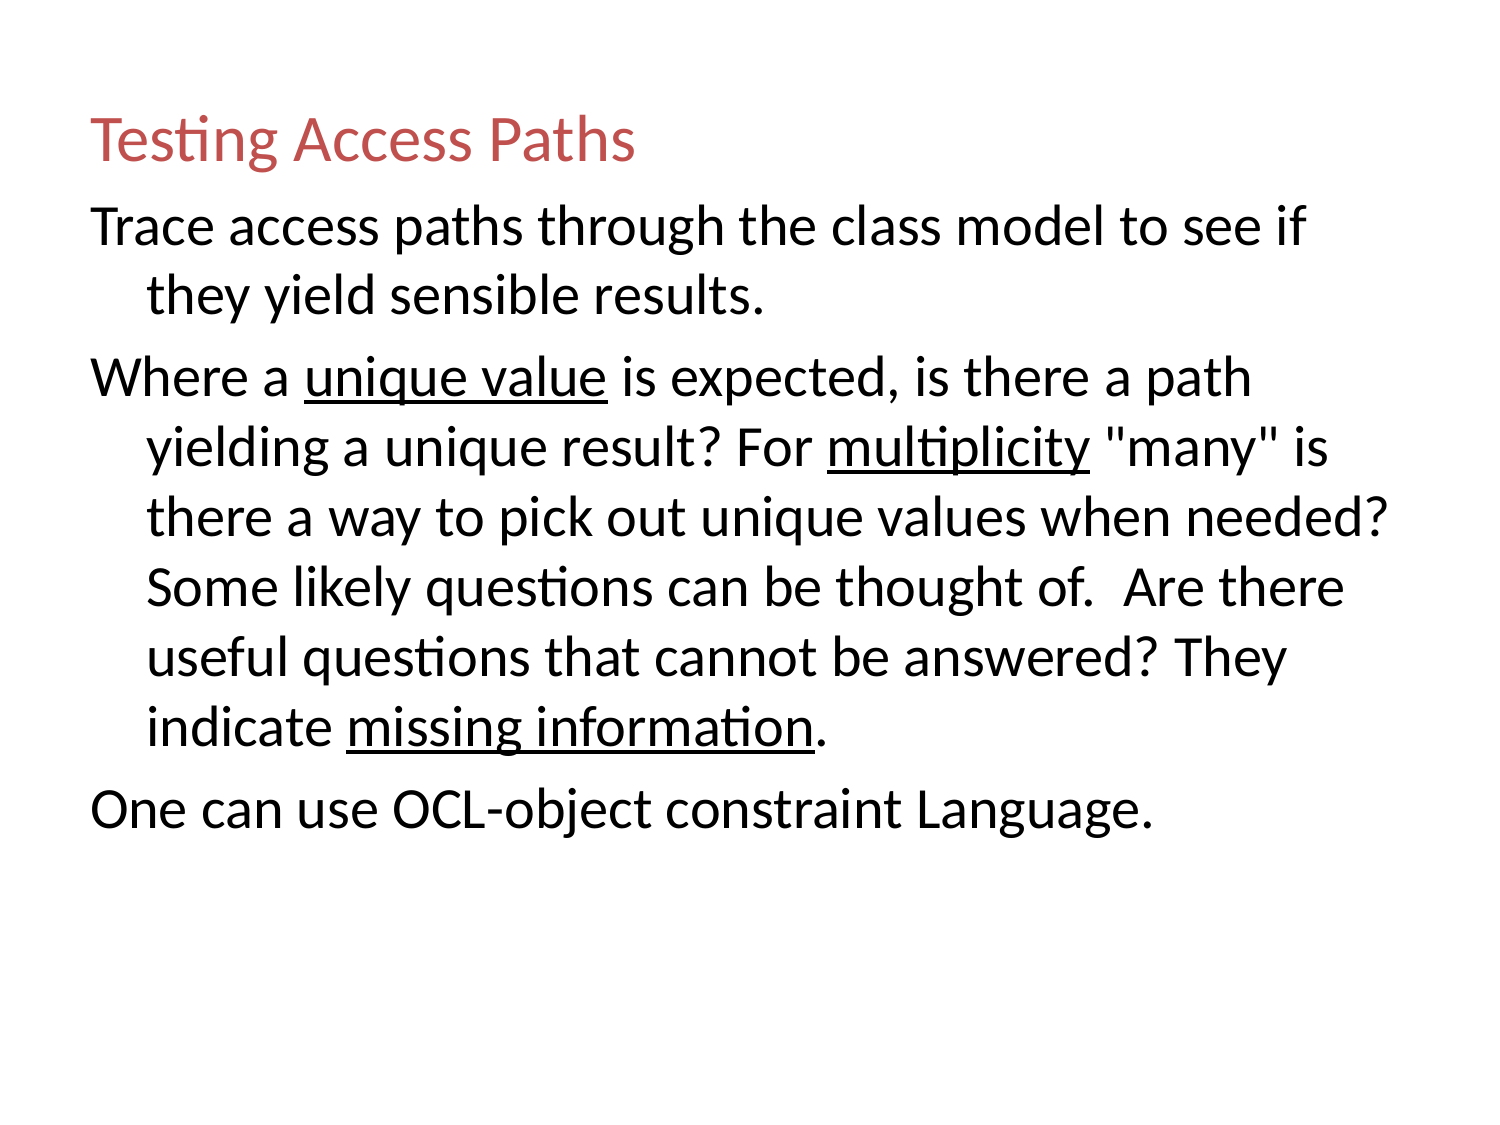

Testing Access Paths
Trace access paths through the class model to see if they yield sensible results.
Where a unique value is expected, is there a path yielding a unique result? For multiplicity "many" is there a way to pick out unique values when needed? Some likely questions can be thought of.  Are there useful questions that cannot be answered? They indicate missing information.
One can use OCL-object constraint Language.